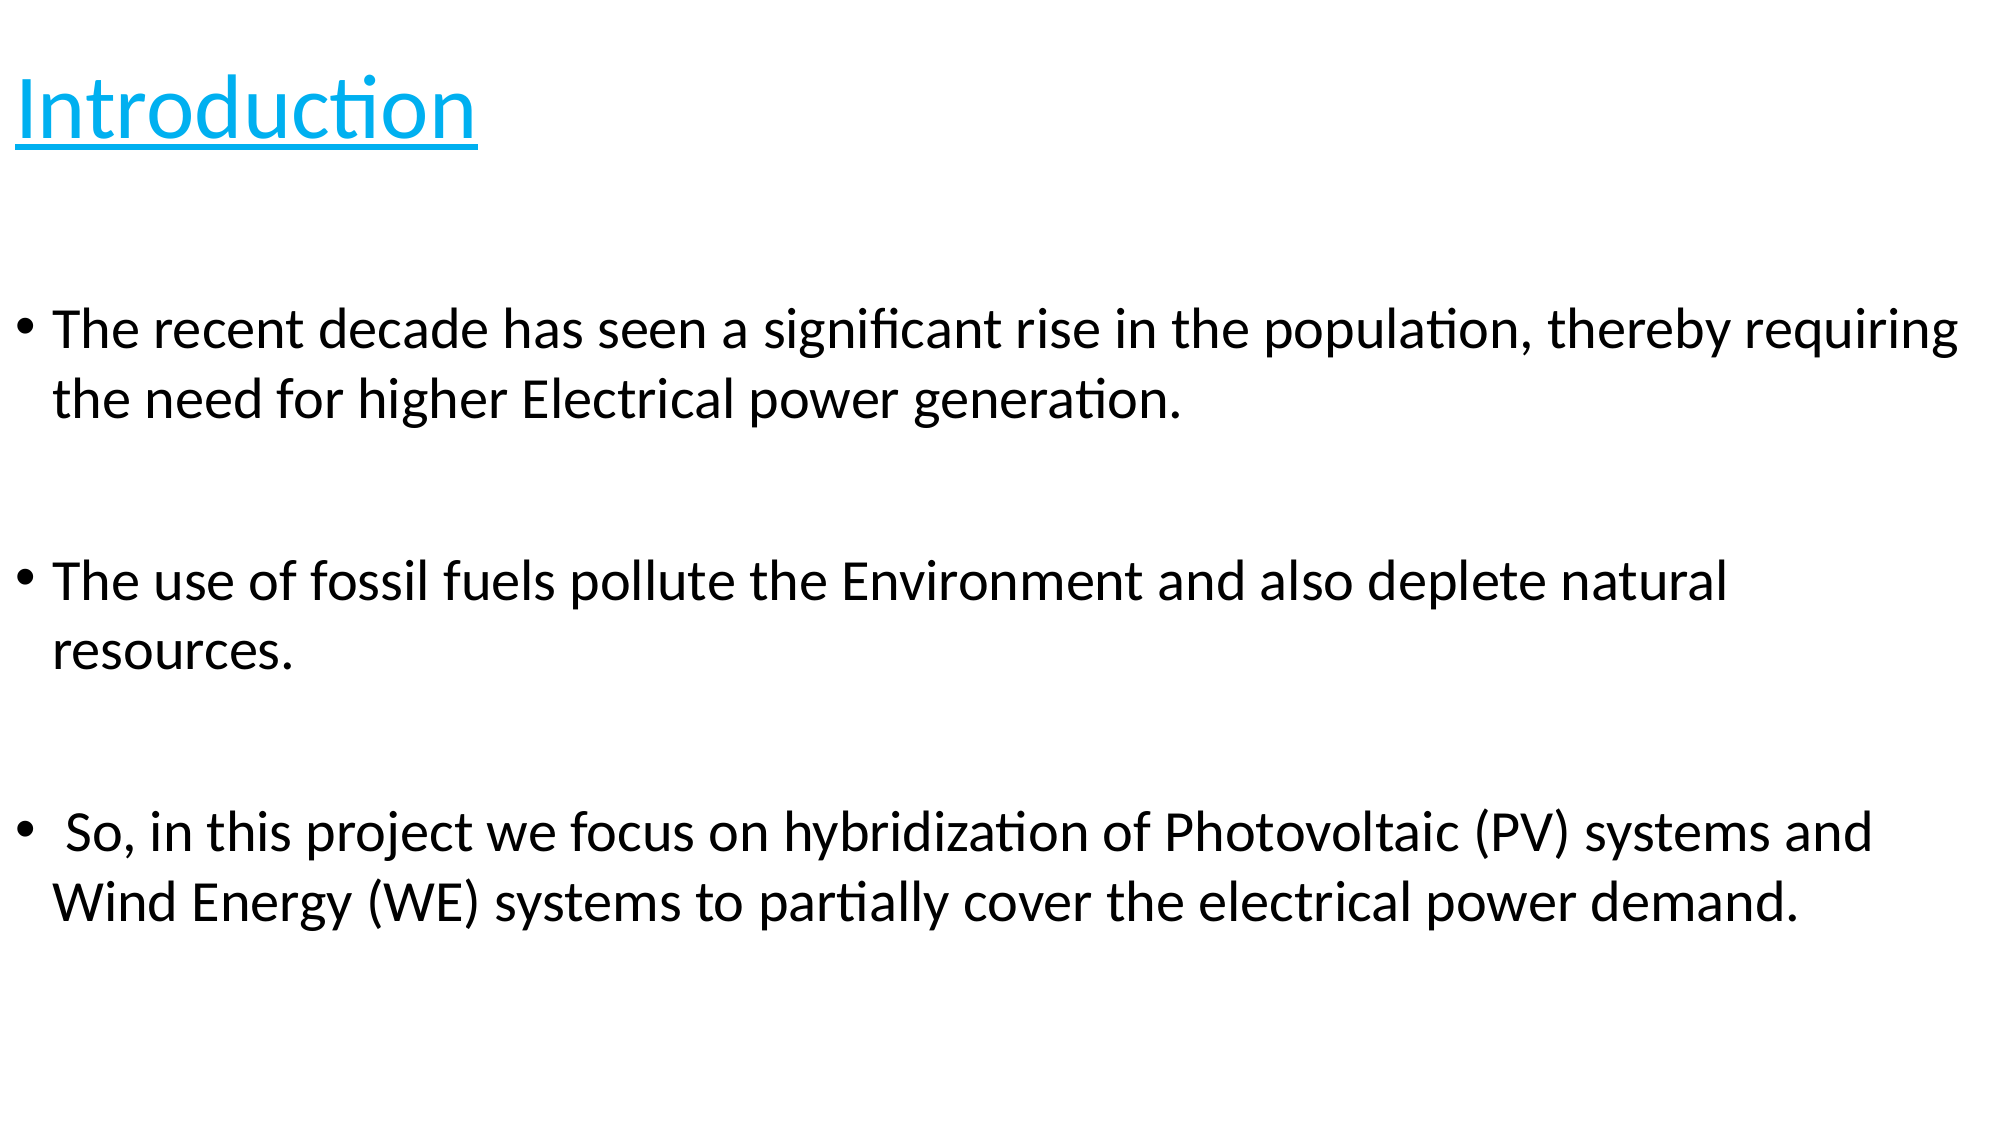

# Introduction

The recent decade has seen a significant rise in the population, thereby requiring the need for higher Electrical power generation.

The use of fossil fuels pollute the Environment and also deplete natural resources.

 So, in this project we focus on hybridization of Photovoltaic (PV) systems and Wind Energy (WE) systems to partially cover the electrical power demand.